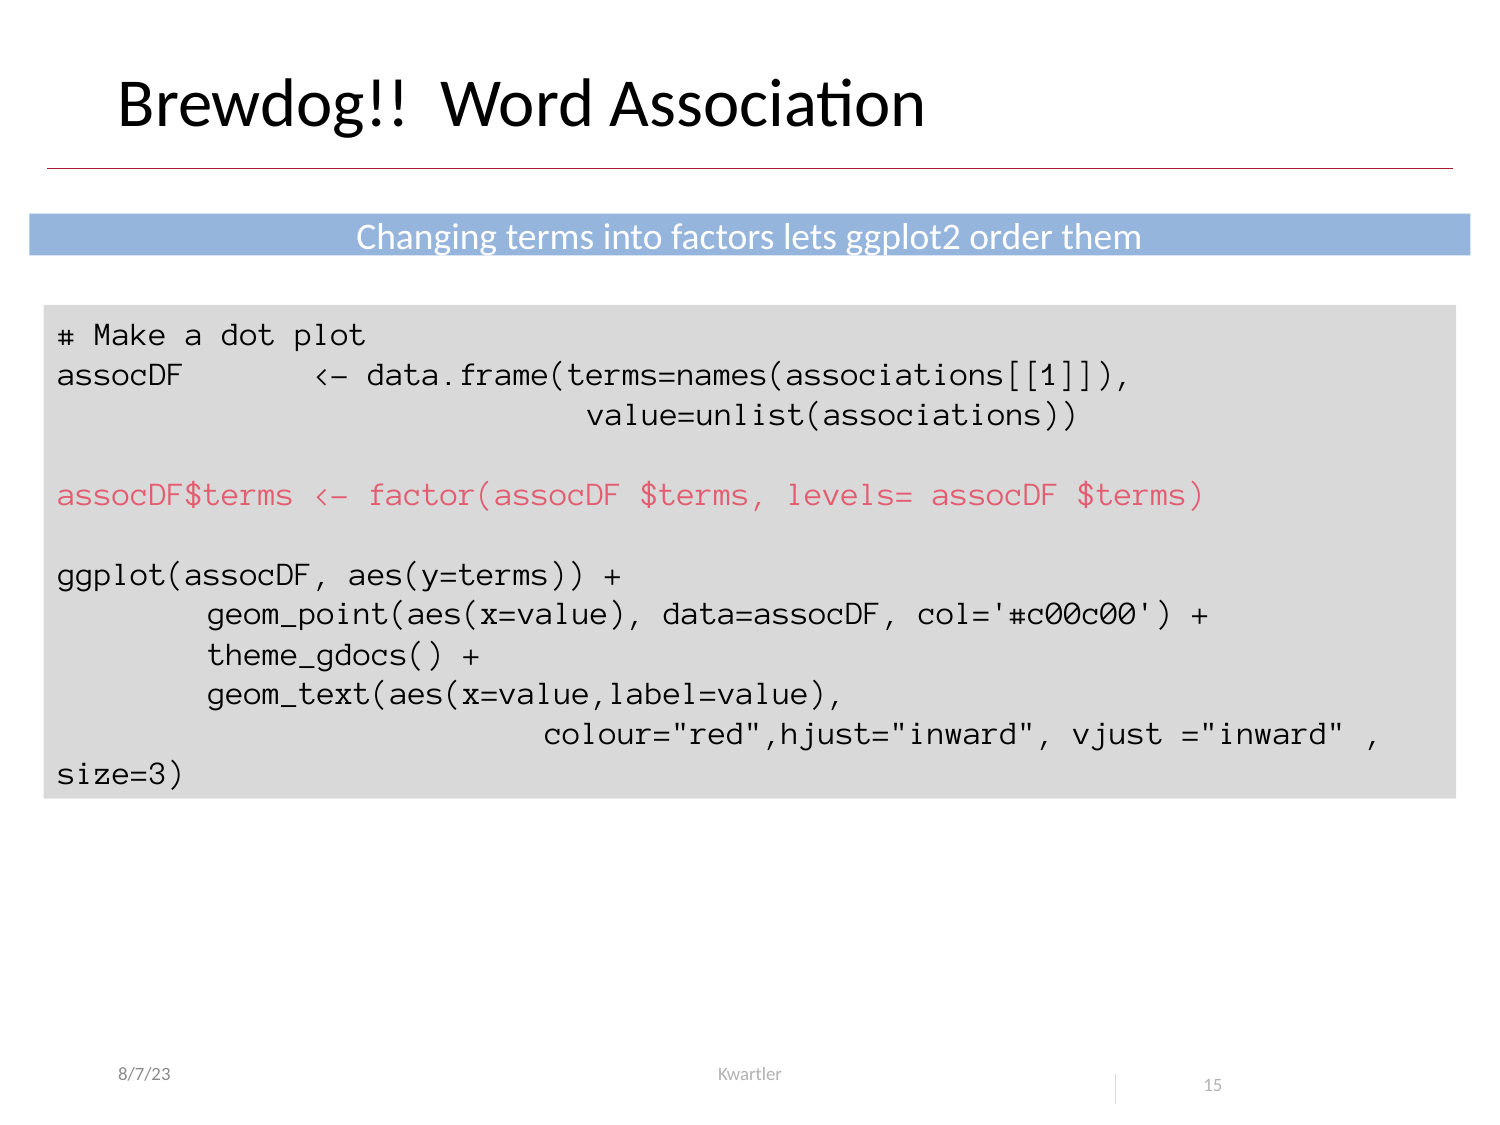

Brewdog!!  Word Association
Changing terms into factors lets ggplot2 order them
# Make a dot plot
assocDF       <- data.frame(terms=names(associations[[1]]),
                             value=unlist(associations))

assocDF$terms <- factor(assocDF $terms, levels= assocDF $terms)

ggplot(assocDF, aes(y=terms)) +
	geom_point(aes(x=value), data=assocDF, col='#c00c00') +
	theme_gdocs() +
	geom_text(aes(x=value,label=value),
			  colour="red",hjust="inward", vjust ="inward" , size=3)
8/7/23
Kwartler
15